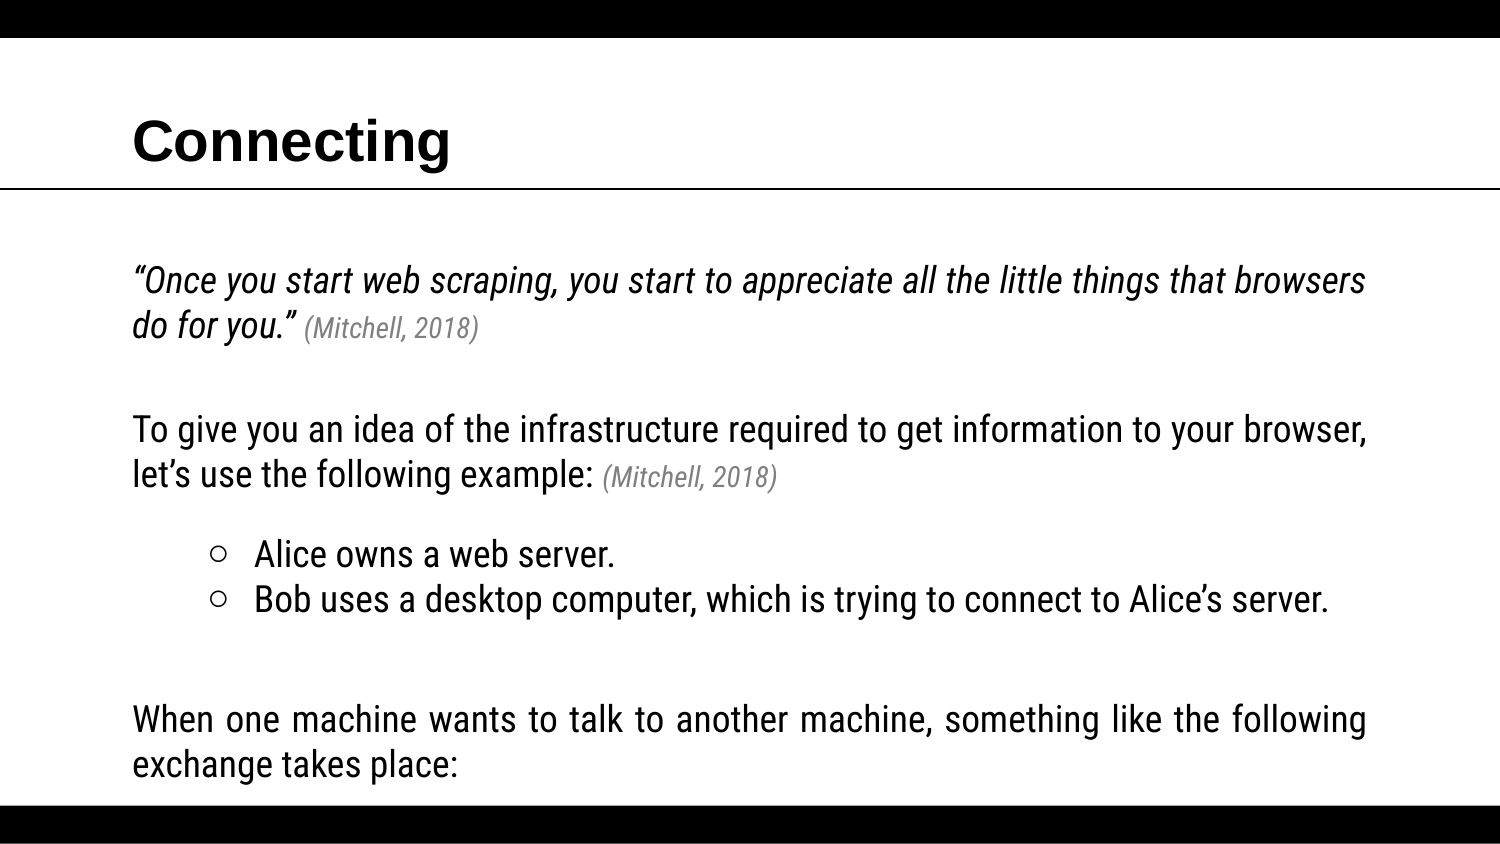

# Connecting
“Once you start web scraping, you start to appreciate all the little things that browsers do for you.” (Mitchell, 2018)
To give you an idea of the infrastructure required to get information to your browser, let’s use the following example: (Mitchell, 2018)

Alice owns a web server.
Bob uses a desktop computer, which is trying to connect to Alice’s server.

When one machine wants to talk to another machine, something like the following exchange takes place: